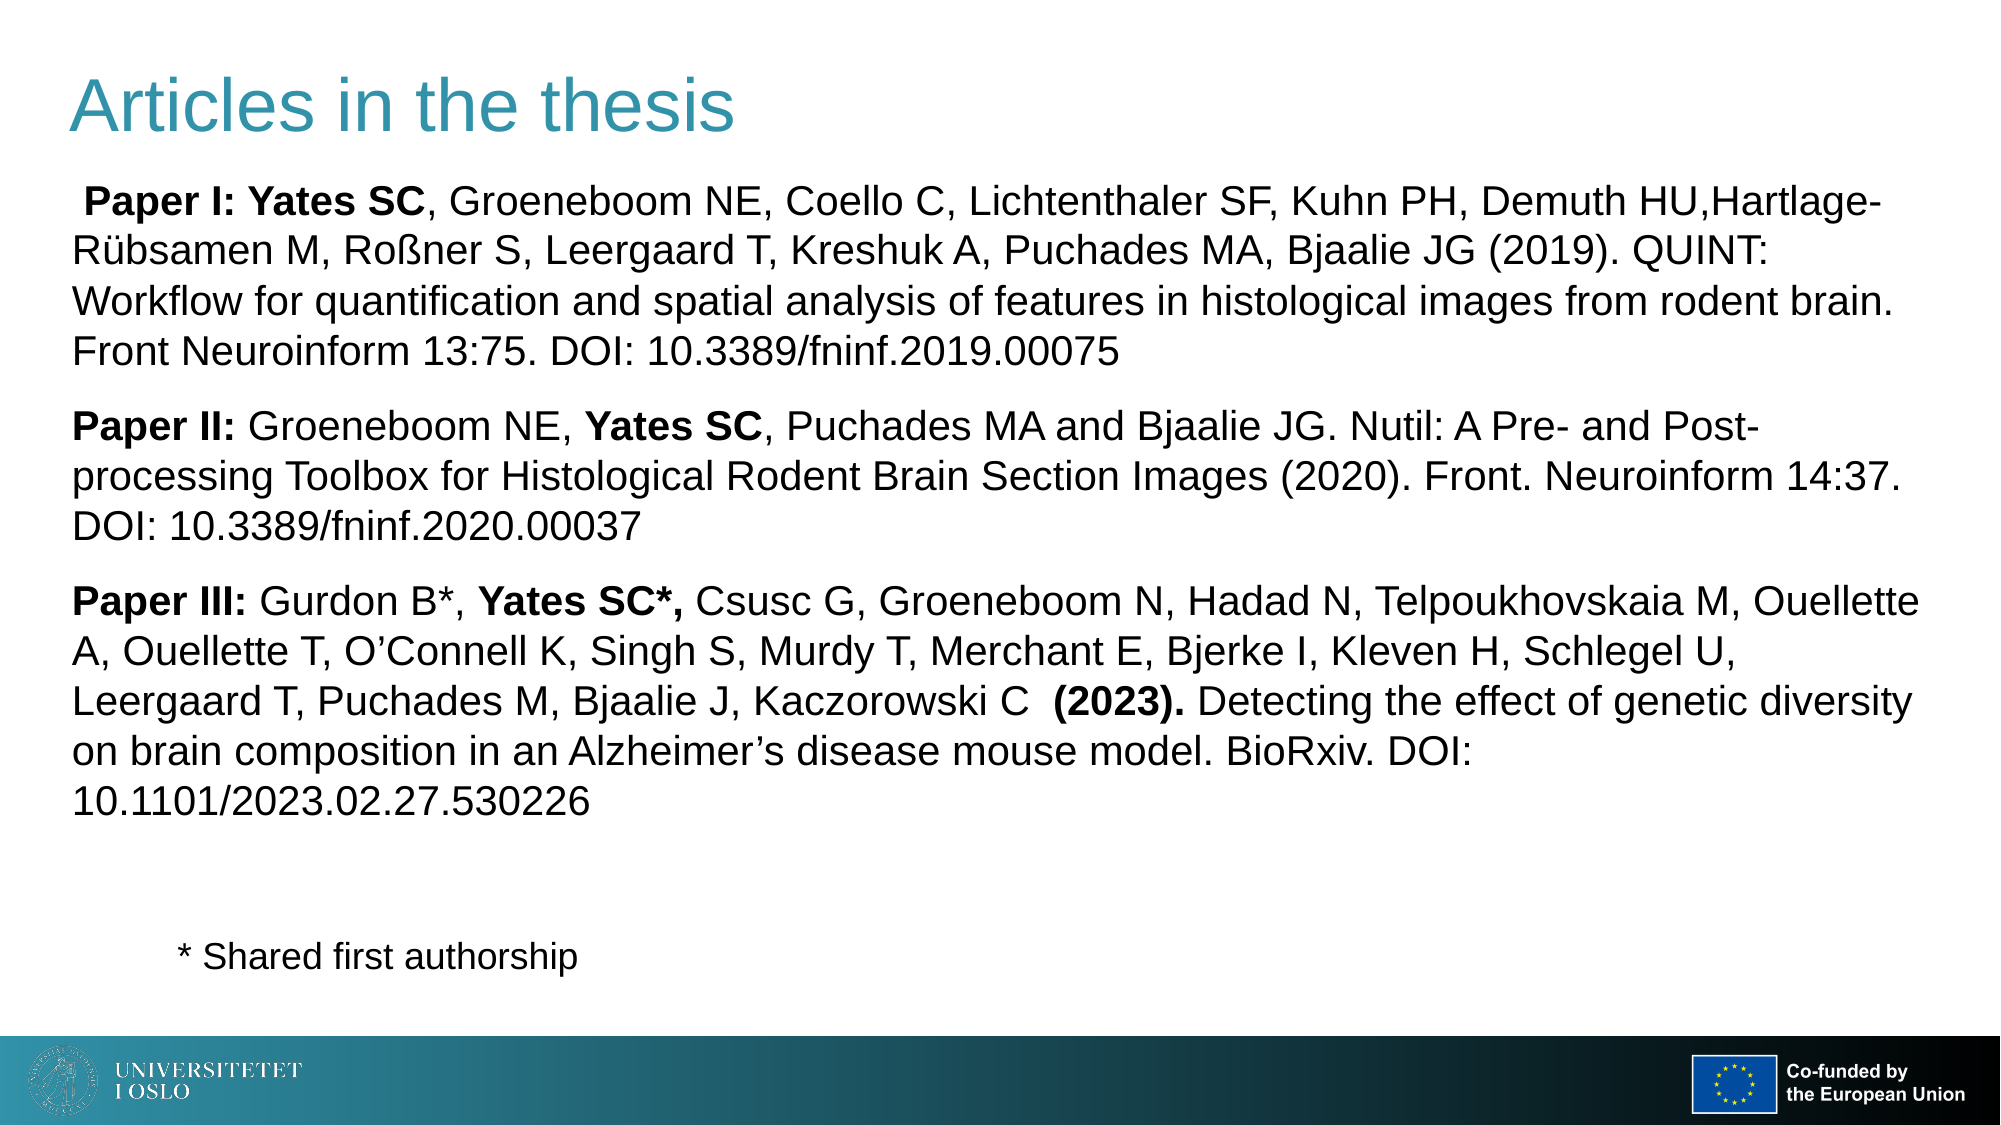

# Articles in the thesis
 Paper I: Yates SC, Groeneboom NE, Coello C, Lichtenthaler SF, Kuhn PH, Demuth HU,Hartlage-Rübsamen M, Roßner S, Leergaard T, Kreshuk A, Puchades MA, Bjaalie JG (2019). QUINT: Workflow for quantification and spatial analysis of features in histological images from rodent brain. Front Neuroinform 13:75. DOI: 10.3389/fninf.2019.00075
Paper II: Groeneboom NE, Yates SC, Puchades MA and Bjaalie JG. Nutil: A Pre- and Post-processing Toolbox for Histological Rodent Brain Section Images (2020). Front. Neuroinform 14:37. DOI: 10.3389/fninf.2020.00037
Paper III: Gurdon B*, Yates SC*, Csusc G, Groeneboom N, Hadad N, Telpoukhovskaia M, Ouellette A, Ouellette T, O’Connell K, Singh S, Murdy T, Merchant E, Bjerke I, Kleven H, Schlegel U, Leergaard T, Puchades M, Bjaalie J, Kaczorowski C  (2023). Detecting the effect of genetic diversity on brain composition in an Alzheimer’s disease mouse model. BioRxiv. DOI: 10.1101/2023.02.27.530226

* Shared first authorship